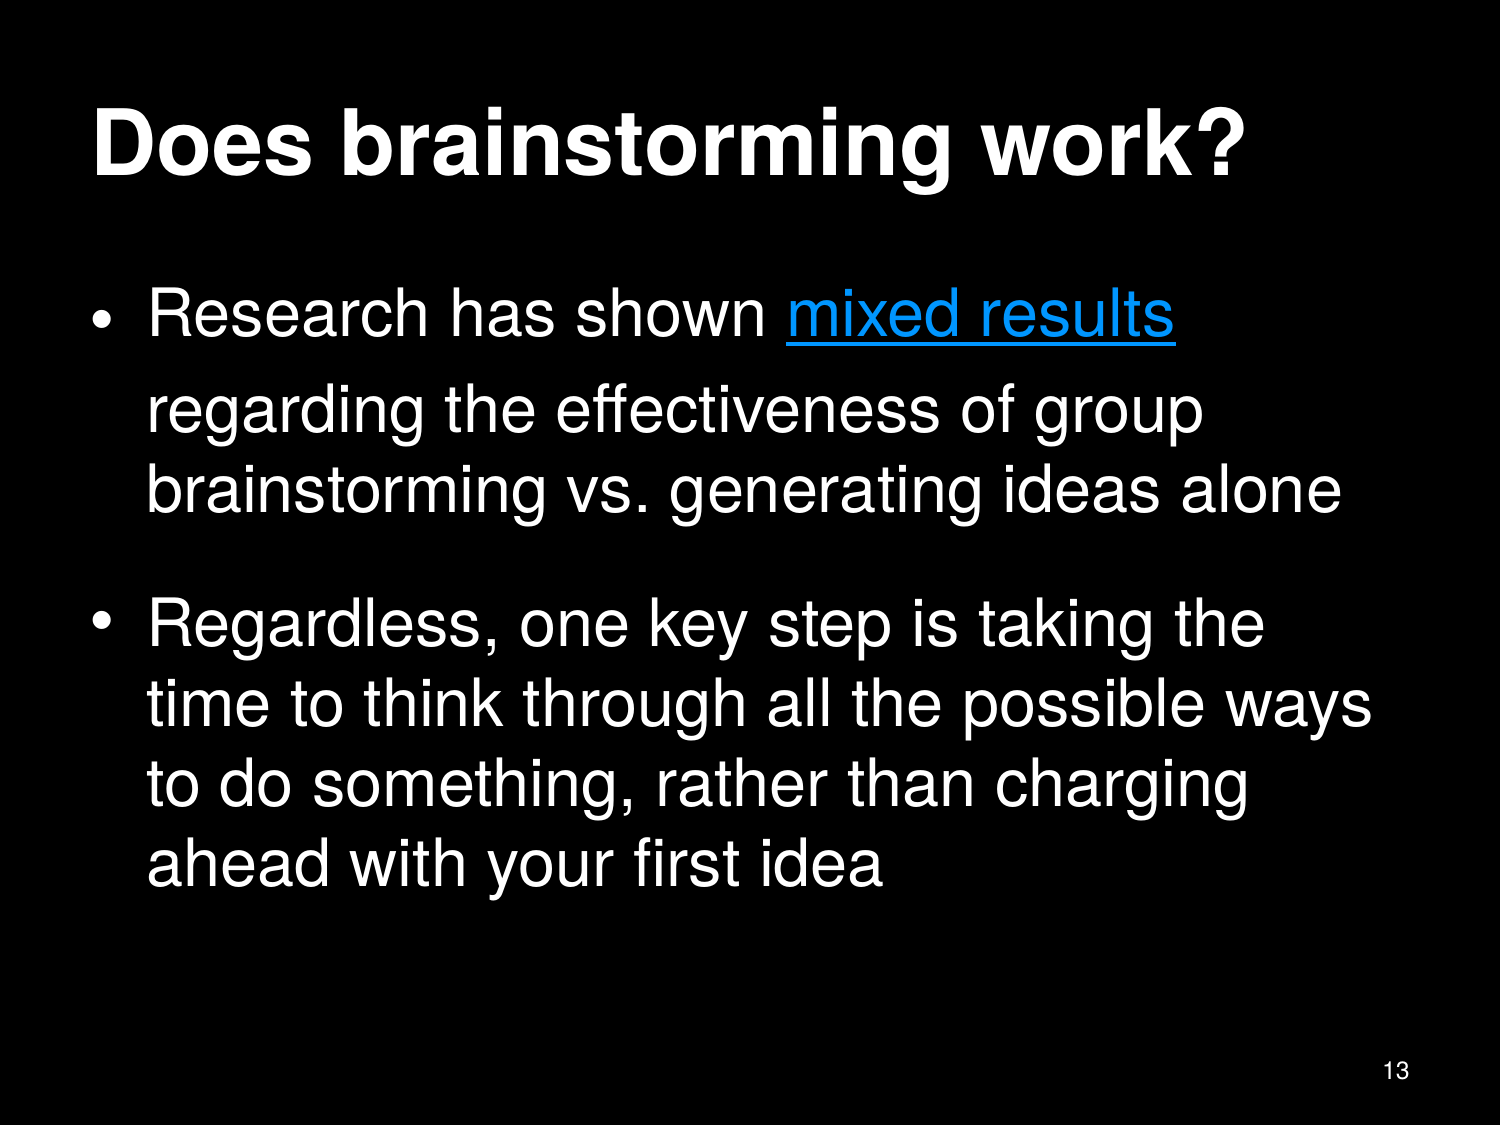

# Does brainstorming work?
Research has shown mixed results regarding the effectiveness of group brainstorming vs. generating ideas alone
Regardless, one key step is taking the time to think through all the possible ways to do something, rather than charging ahead with your first idea
13